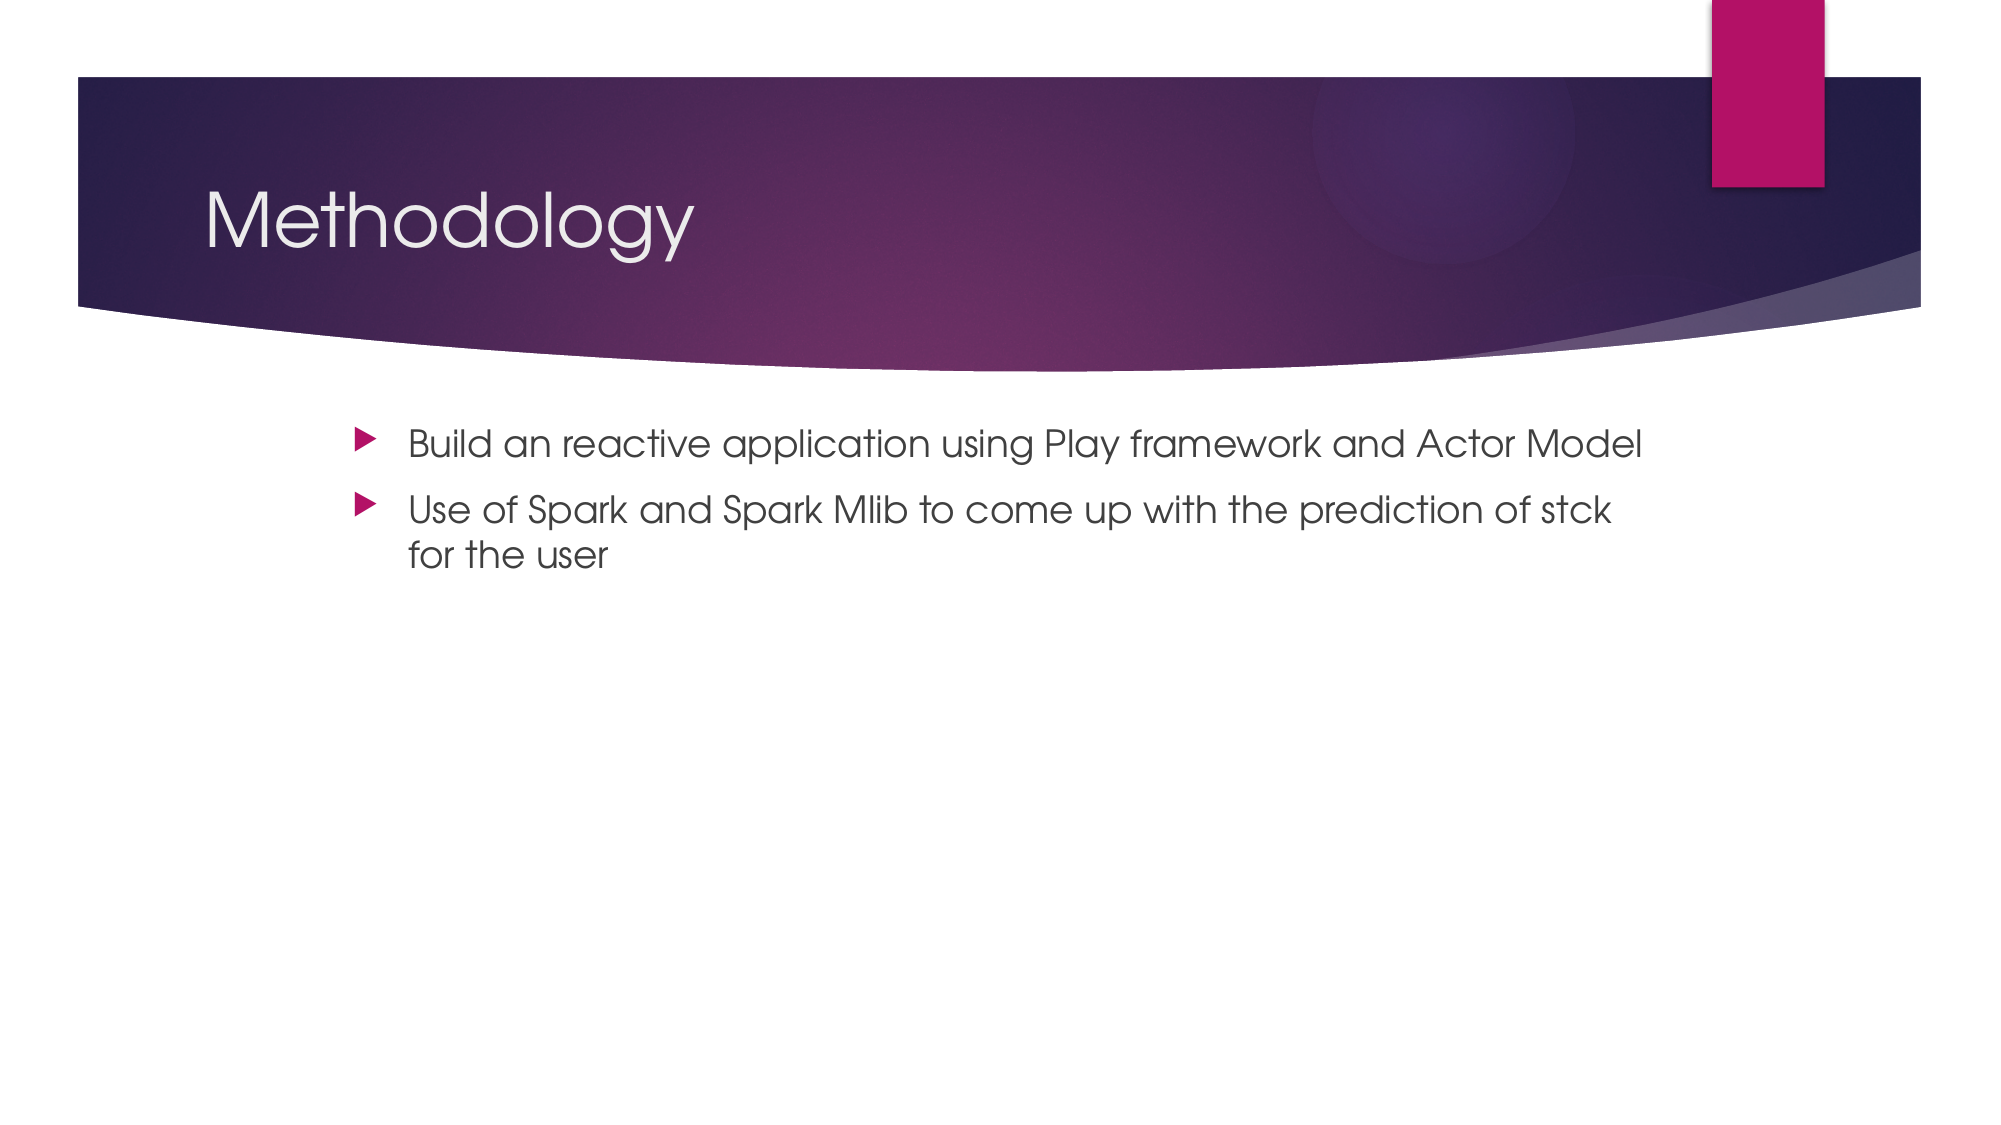

# Methodology
Build an reactive application using Play framework and Actor Model
Use of Spark and Spark Mlib to come up with the prediction of stck for the user